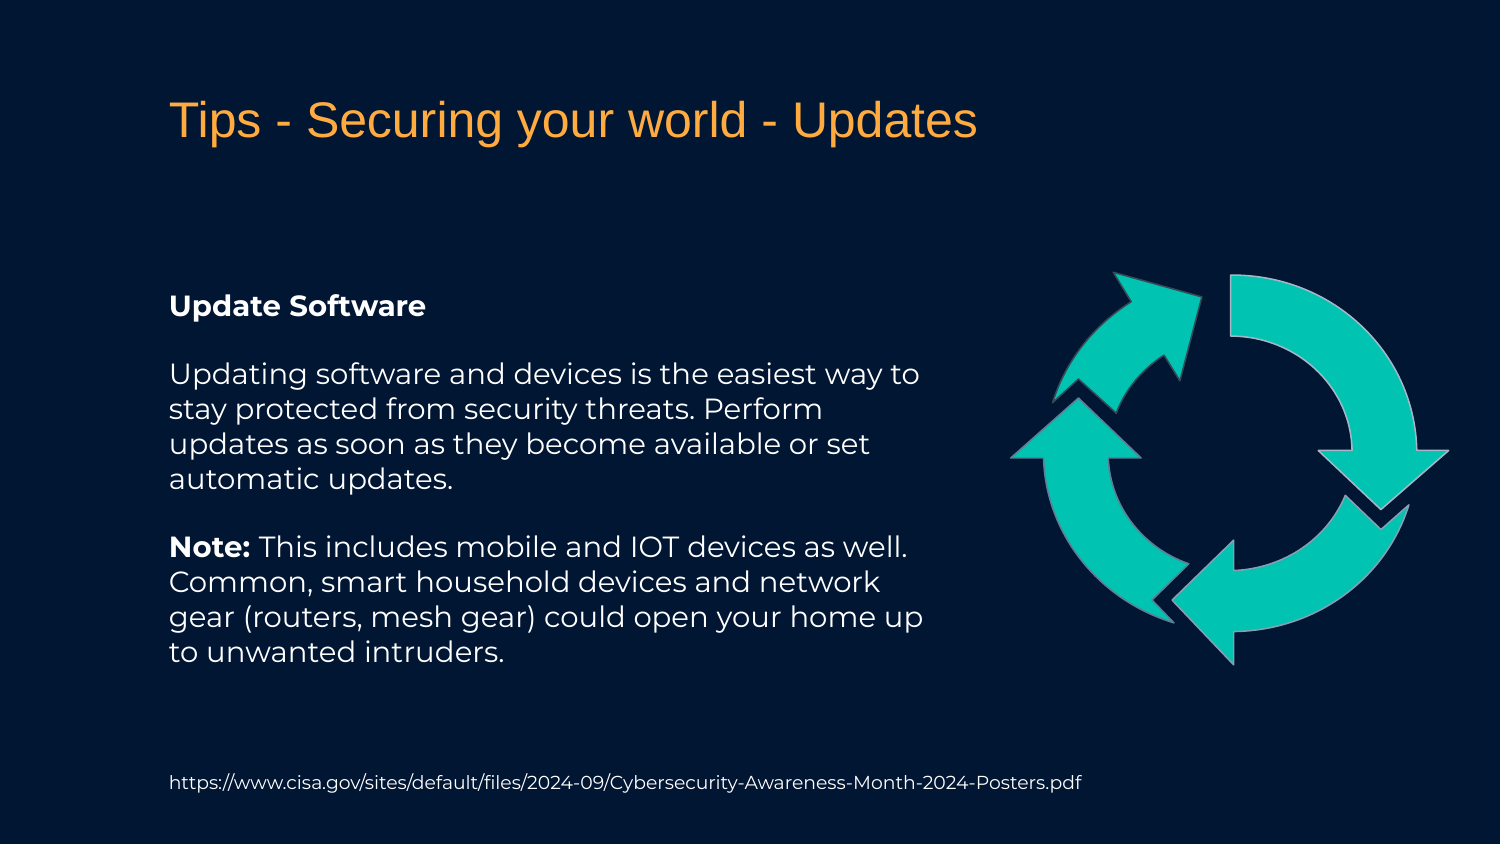

# Tips - Securing your world - Updates

Update Software
Updating software and devices is the easiest way to stay protected from security threats. Perform updates as soon as they become available or set automatic updates.
Note: This includes mobile and IOT devices as well. Common, smart household devices and network gear (routers, mesh gear) could open your home up to unwanted intruders.

https://www.cisa.gov/sites/default/files/2024-09/Cybersecurity-Awareness-Month-2024-Posters.pdf